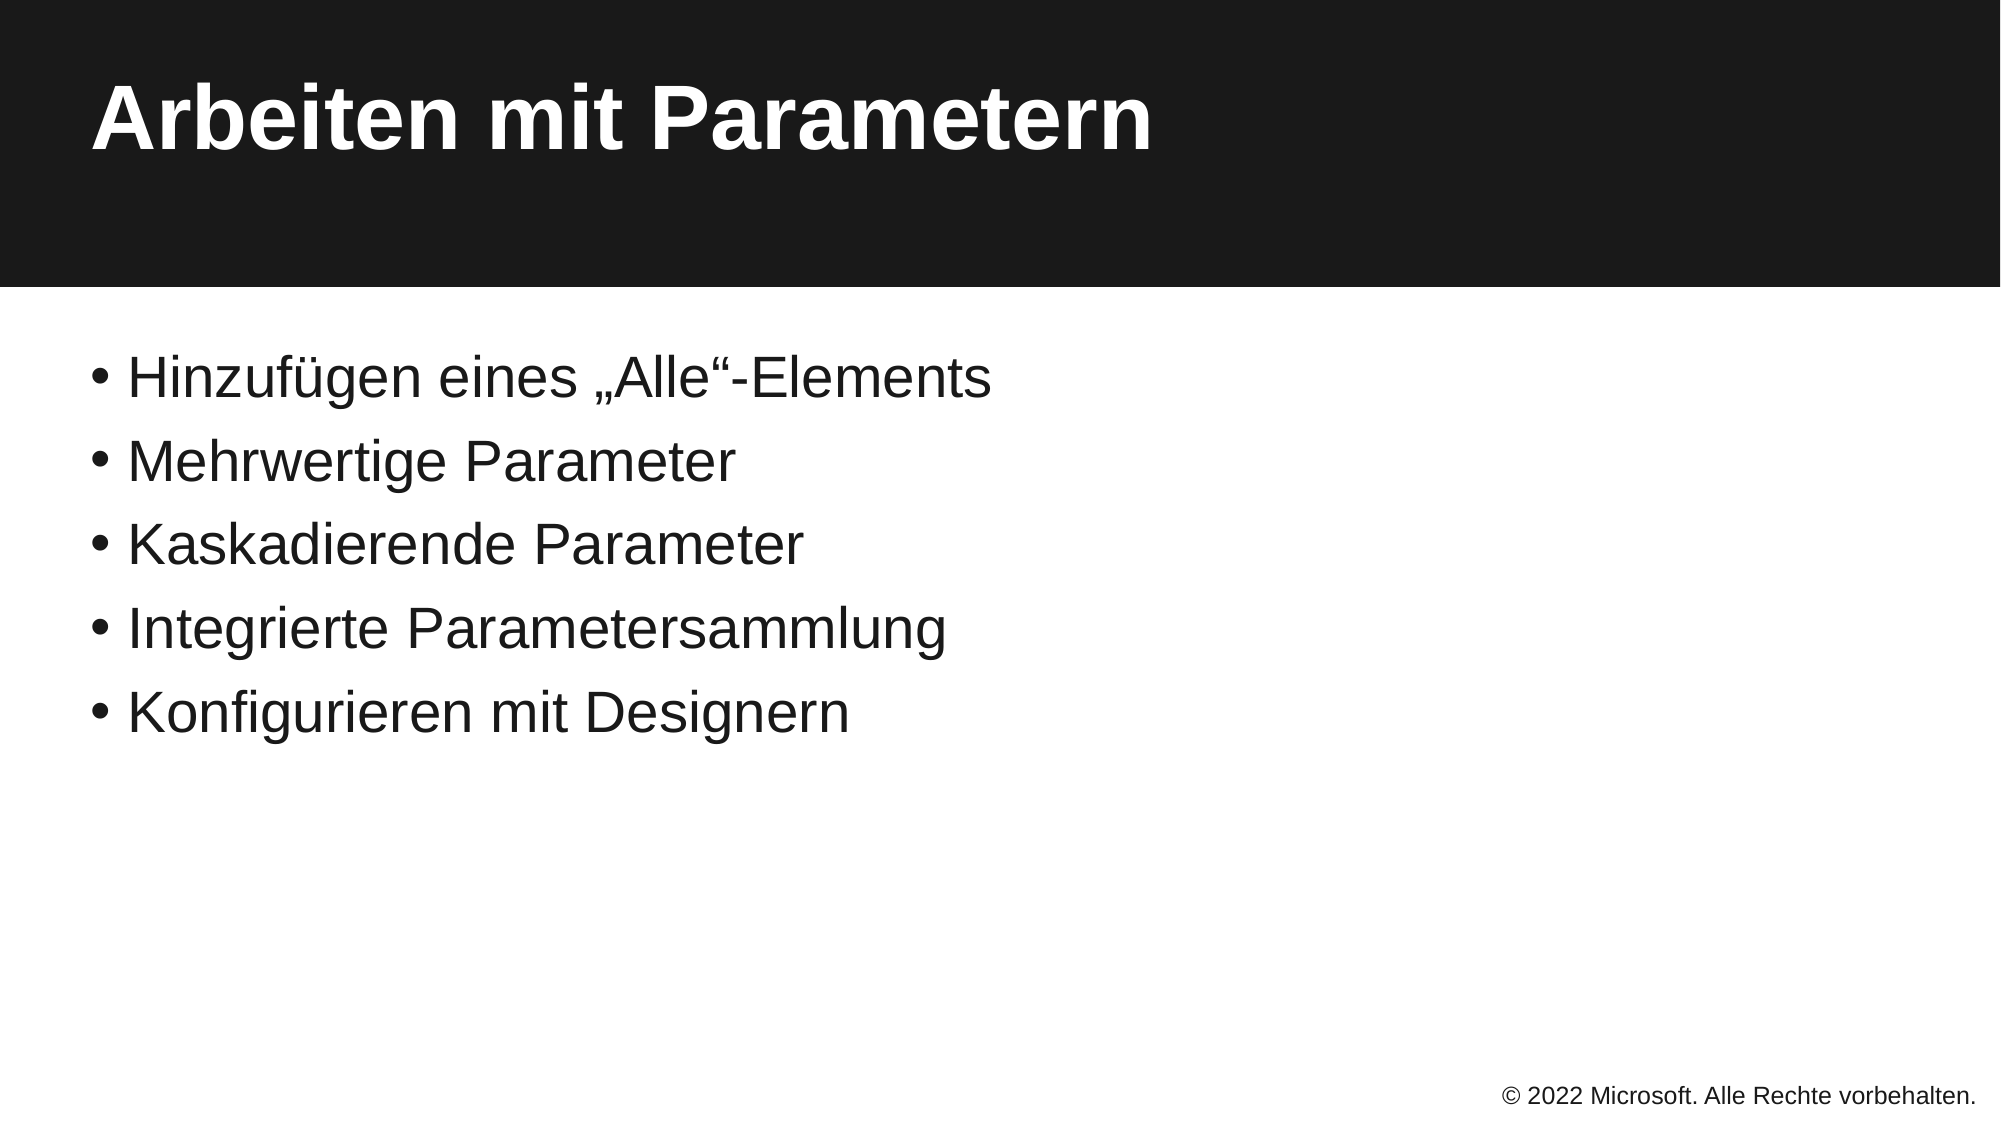

# Arbeiten mit Parametern

Hinzufügen eines „Alle“-Elements
Mehrwertige Parameter
Kaskadierende Parameter
Integrierte Parametersammlung
Konfigurieren mit Designern

© 2022 Microsoft. Alle Rechte vorbehalten.